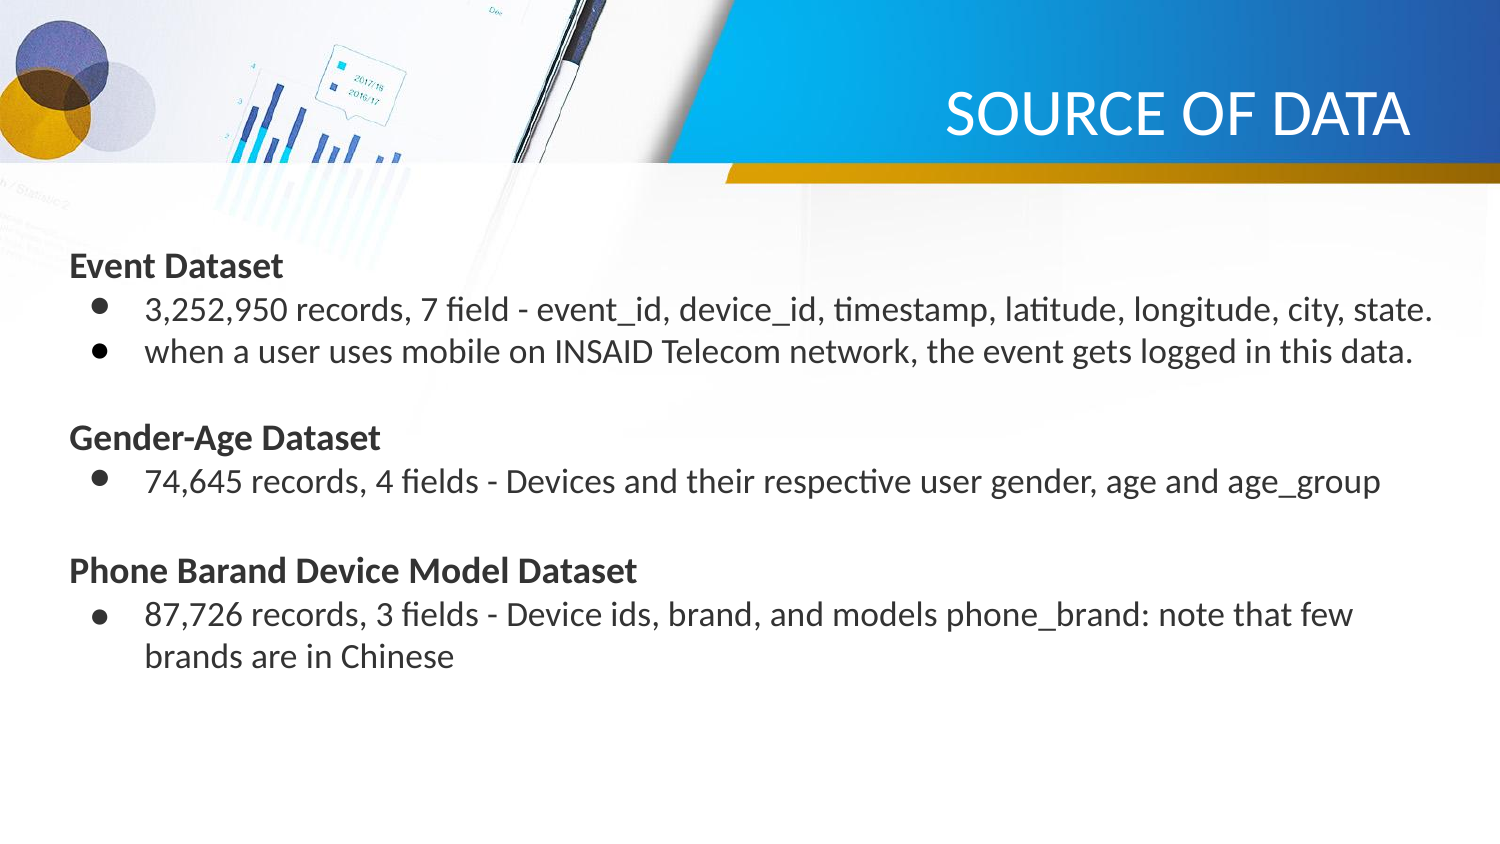

# SOURCE OF DATA

Event Dataset
3,252,950 records, 7 field - event_id, device_id, timestamp, latitude, longitude, city, state.
when a user uses mobile on INSAID Telecom network, the event gets logged in this data.
Gender-Age Dataset
74,645 records, 4 fields - Devices and their respective user gender, age and age_group

Phone Barand Device Model Dataset
87,726 records, 3 fields - Device ids, brand, and models phone_brand: note that few brands are in Chinese